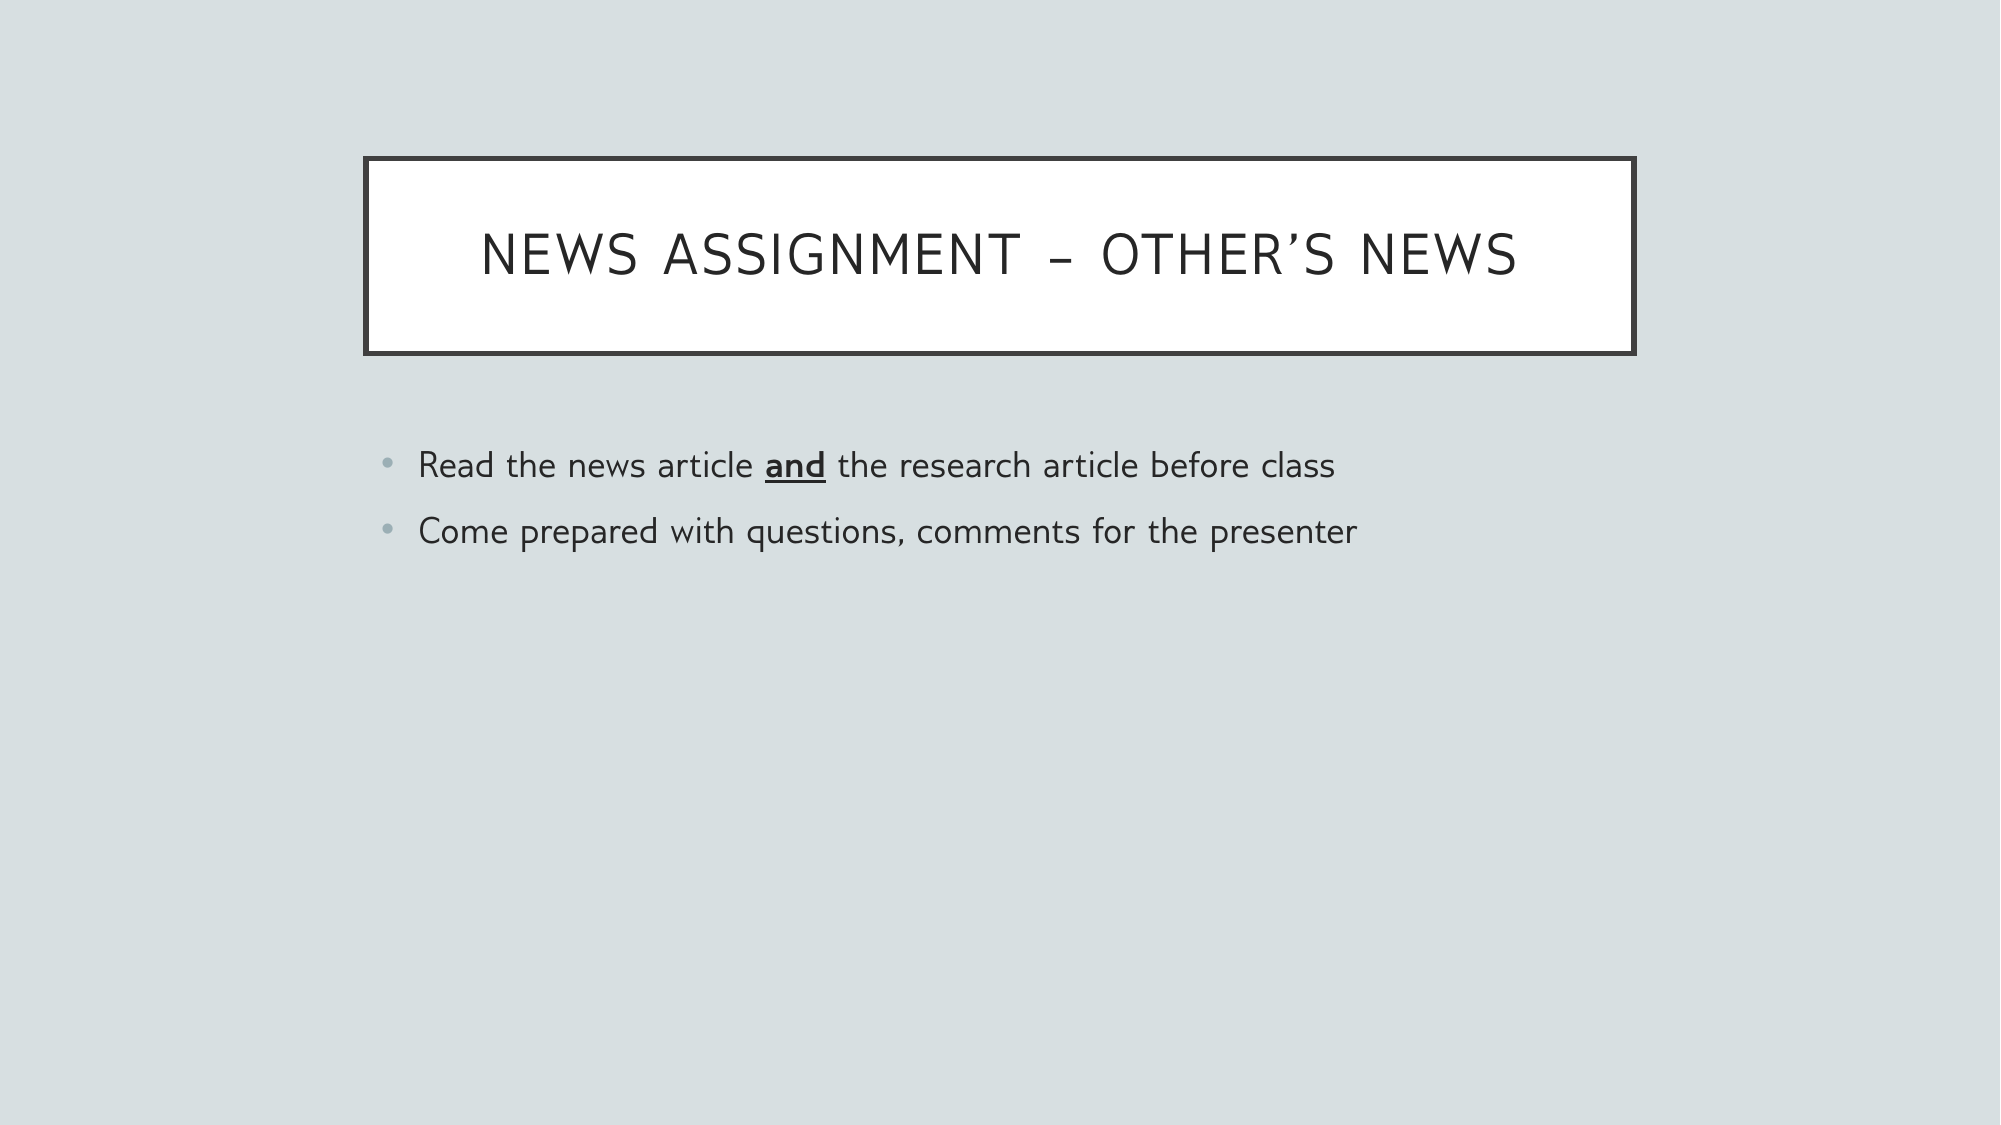

# NEWS Assignment – Other’s News
Read the news article and the research article before class
Come prepared with questions, comments for the presenter